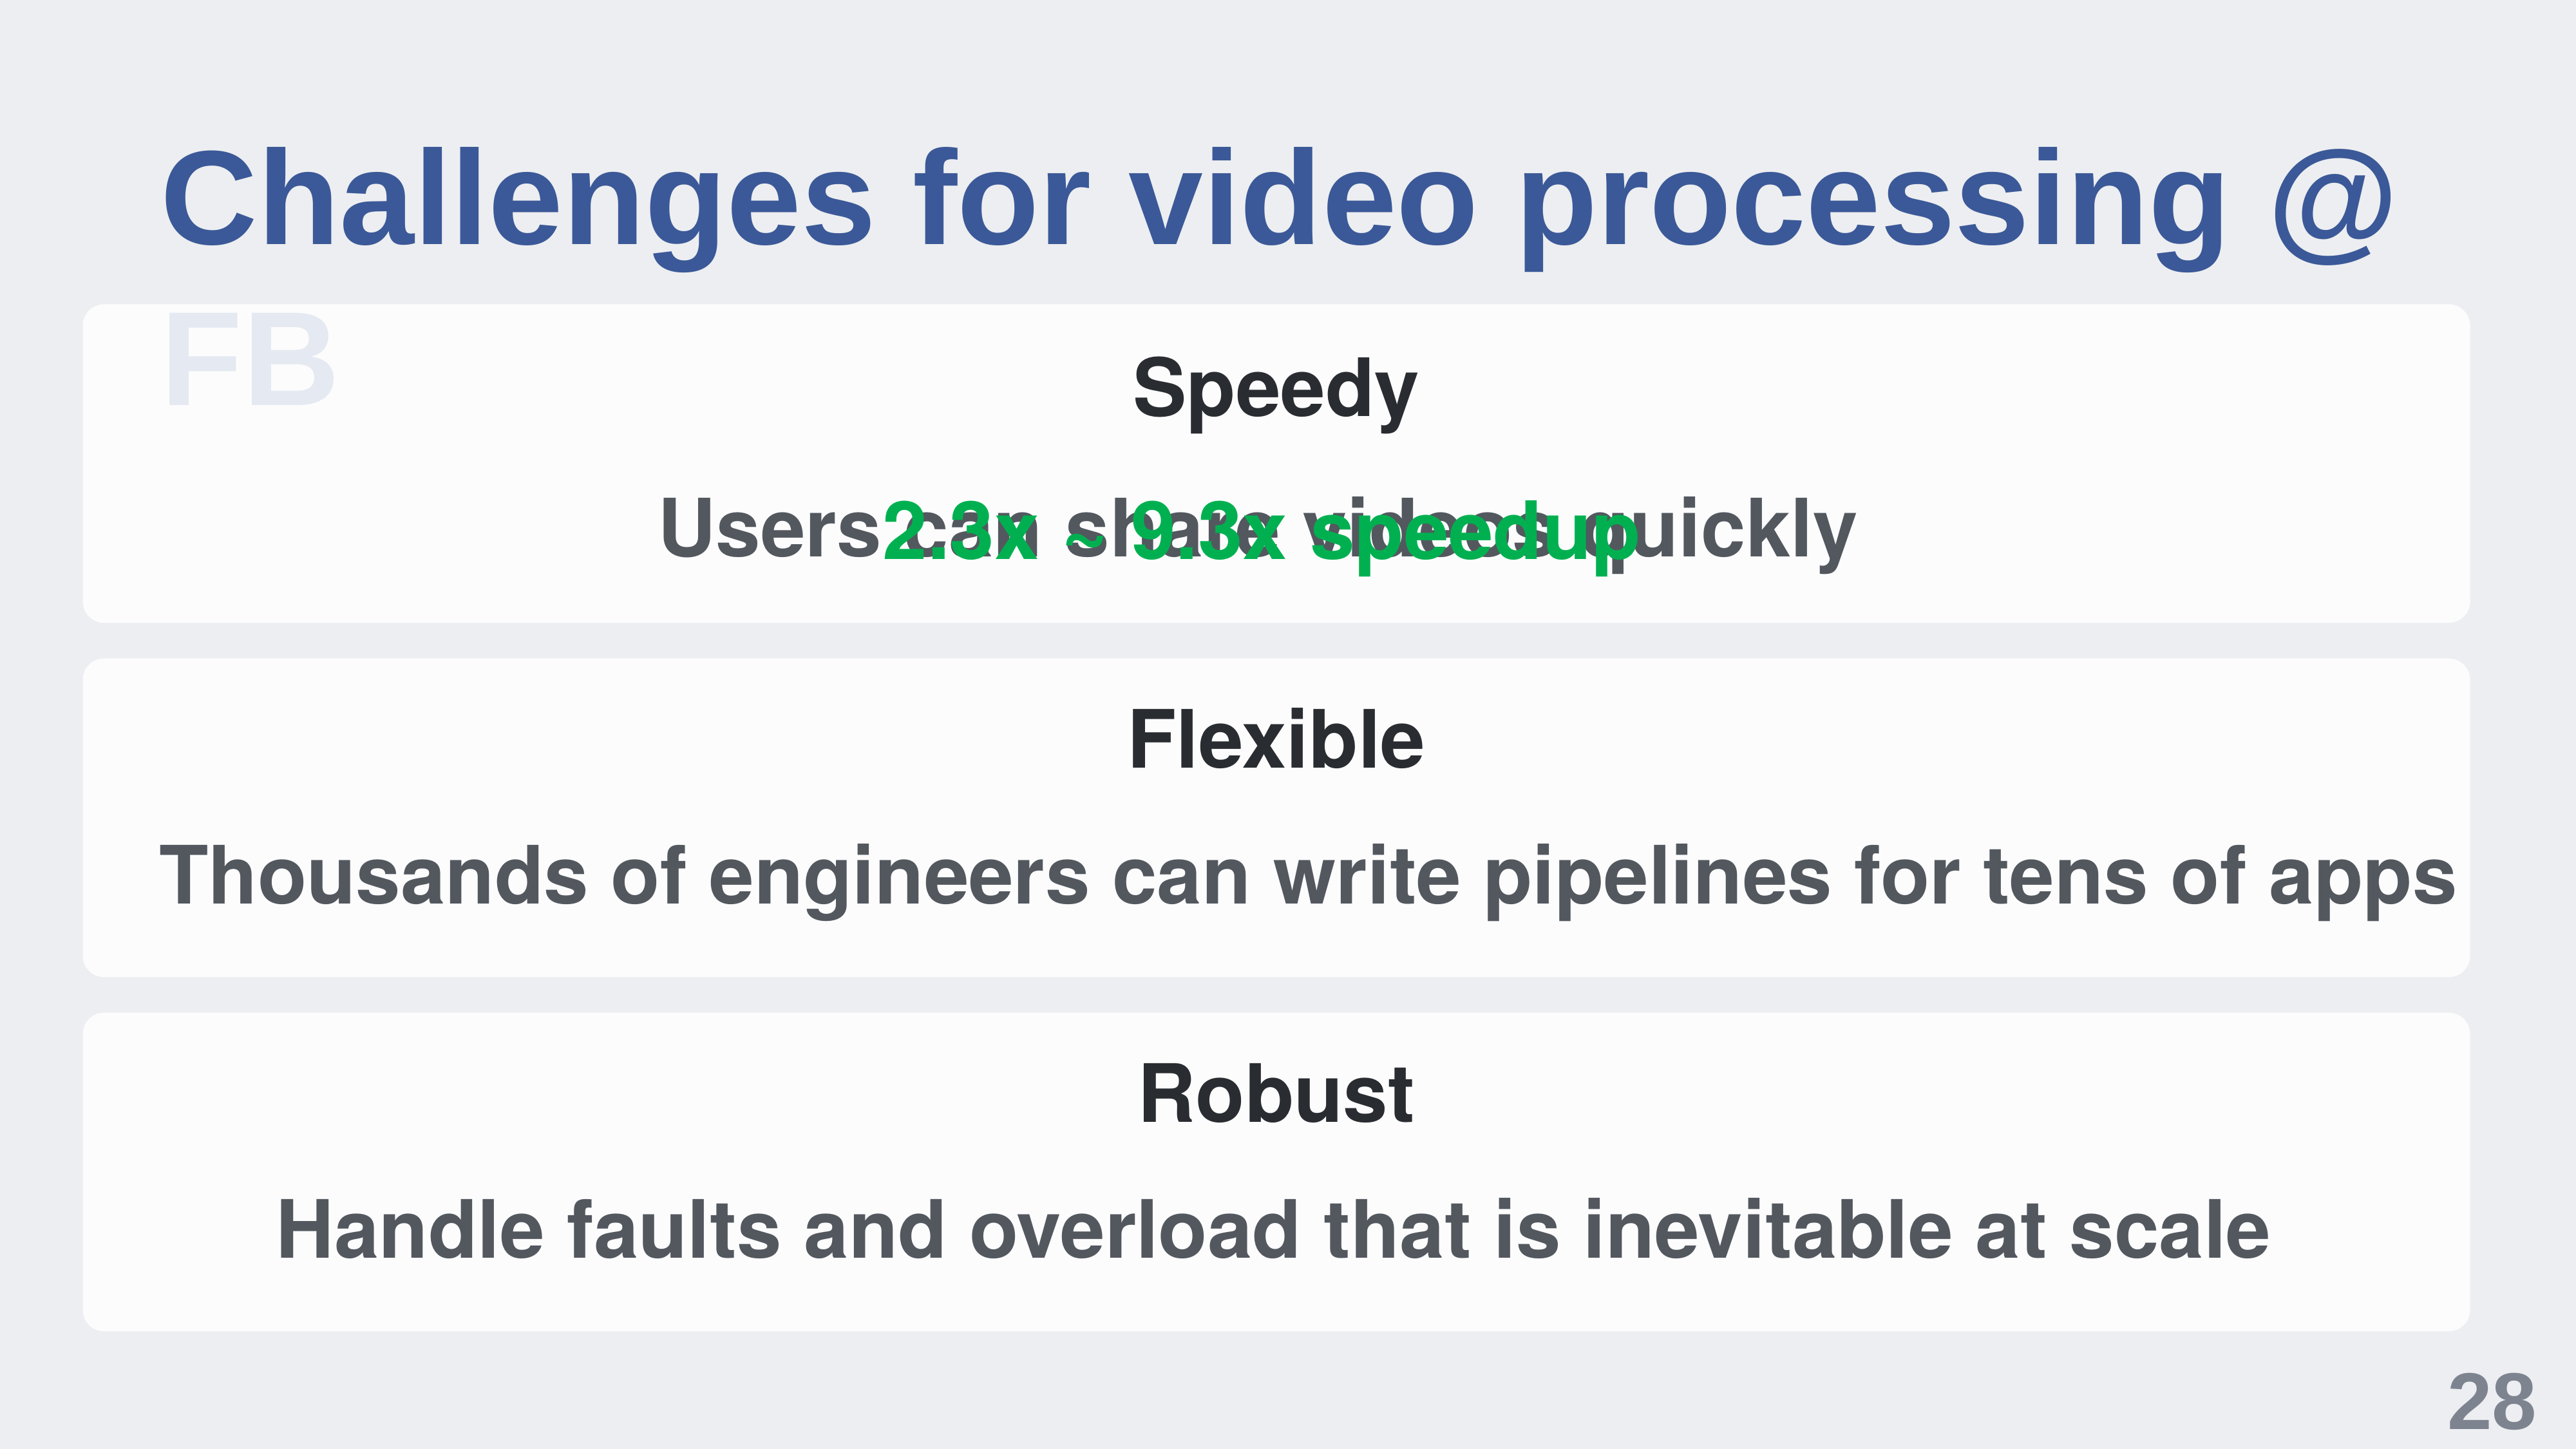

# Challenges for video processing @ FB

Speedy
Users can share videos quickly
2.3x ~ 9.3x speedup

Flexible
Thousands of engineers can write pipelines for tens of apps

Robust
Handle faults and overload that is inevitable at scale
28